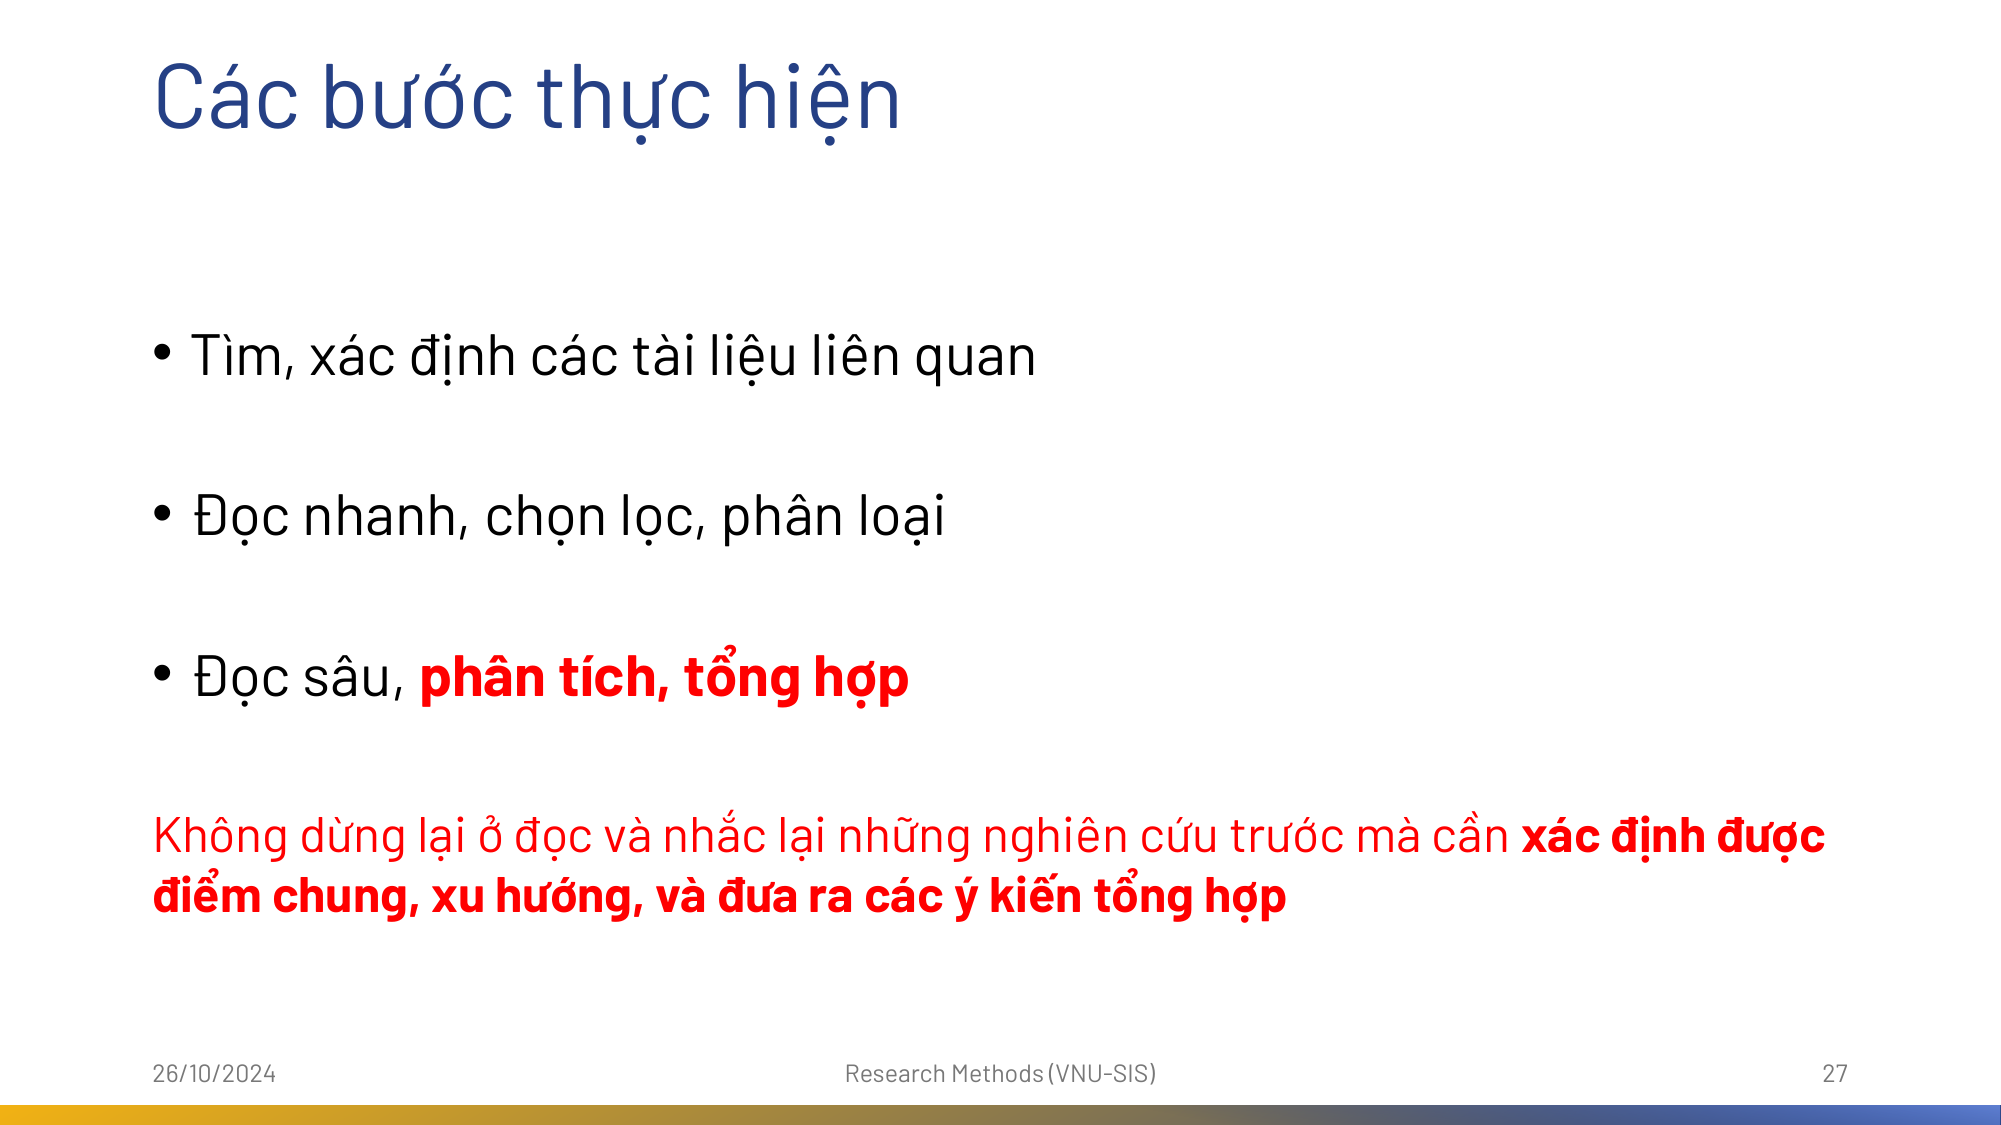

# Các bước thực hiện
Tìm, xác định các tài liệu liên quan
Đọc nhanh, chọn lọc, phân loại
Đọc sâu, phân tích, tổng hợp

Không dừng lại ở đọc và nhắc lại những nghiên cứu trước mà cần xác định được điểm chung, xu hướng, và đưa ra các ý kiến tổng hợp

26/10/2024
Research Methods (VNU-SIS)
27